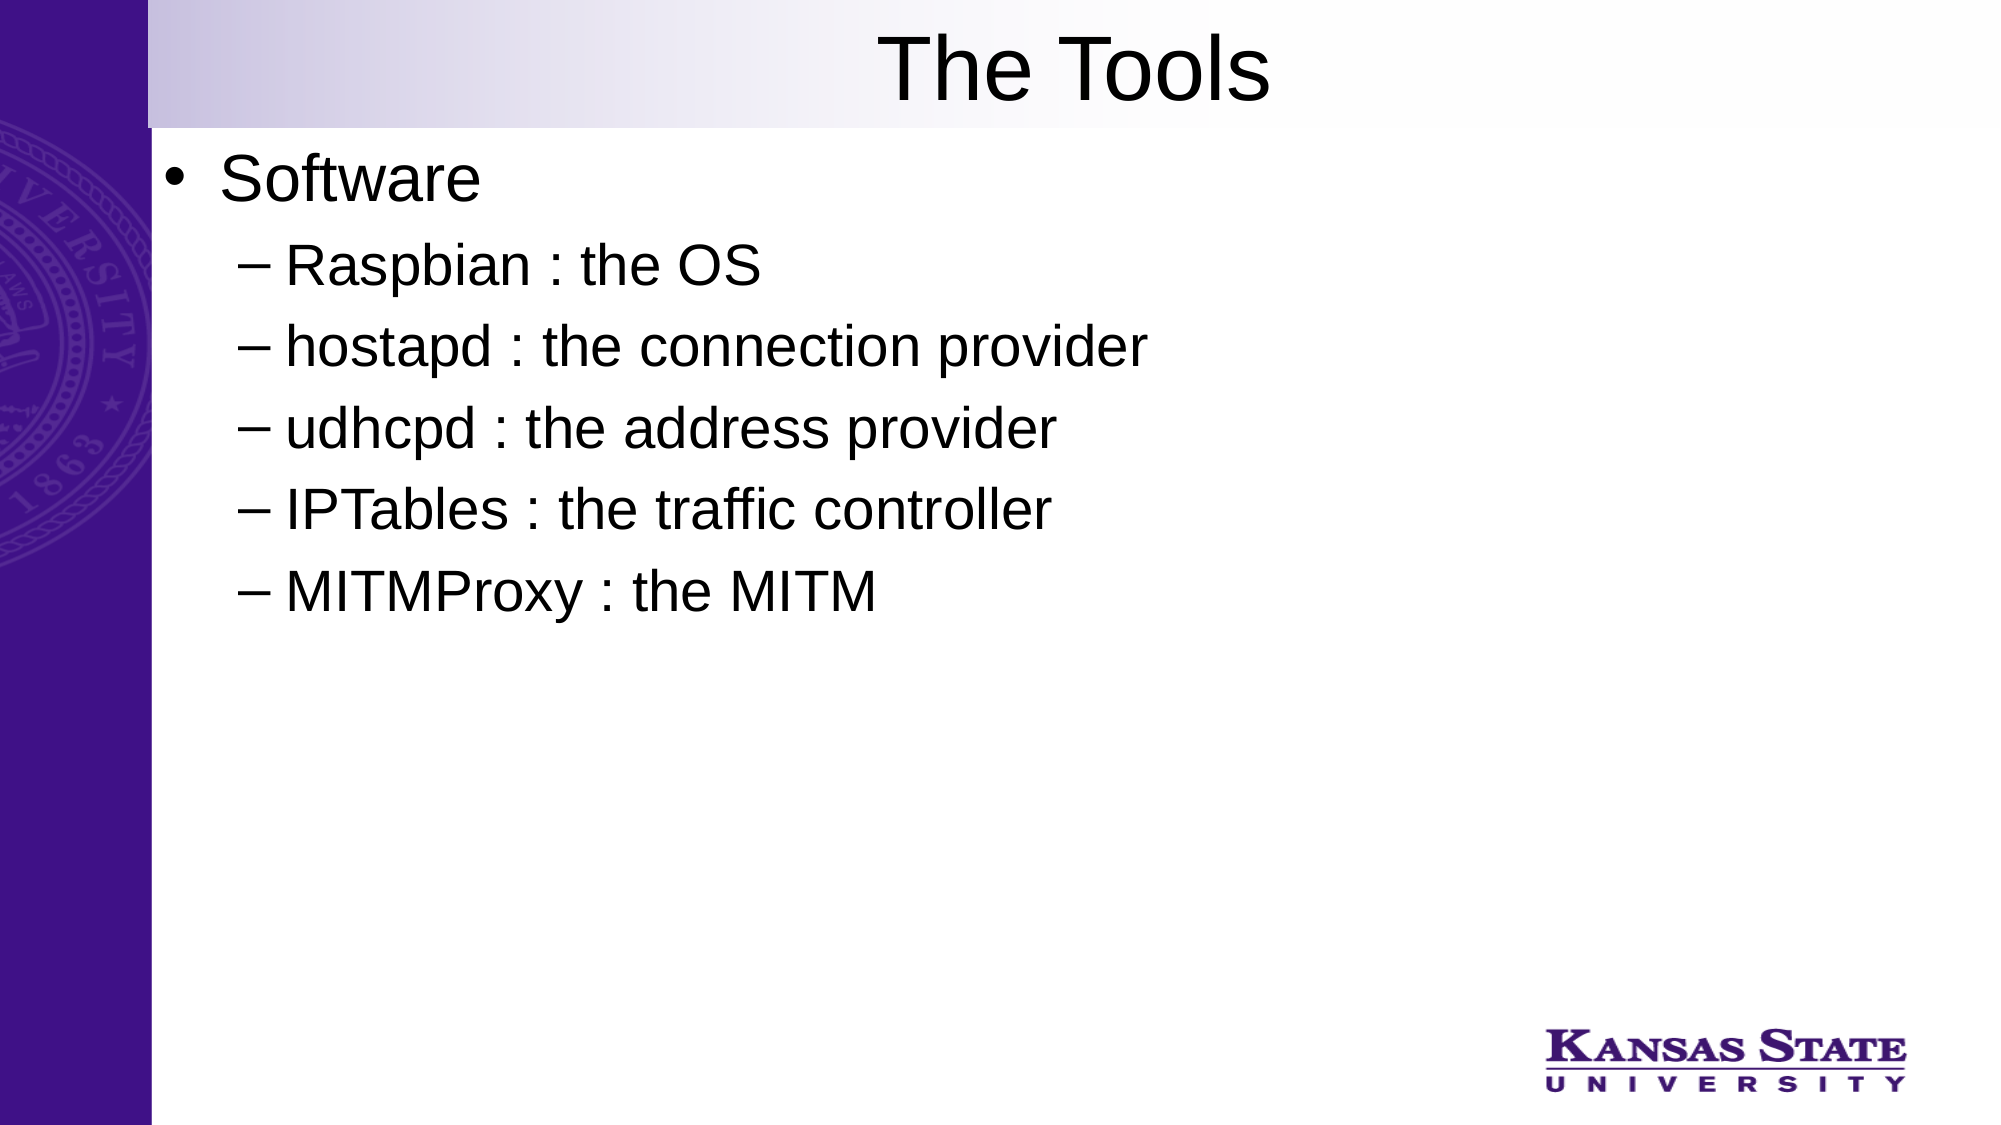

# The Tools
Software
Raspbian : the OS
hostapd : the connection provider
udhcpd : the address provider
IPTables : the traffic controller
MITMProxy : the MITM